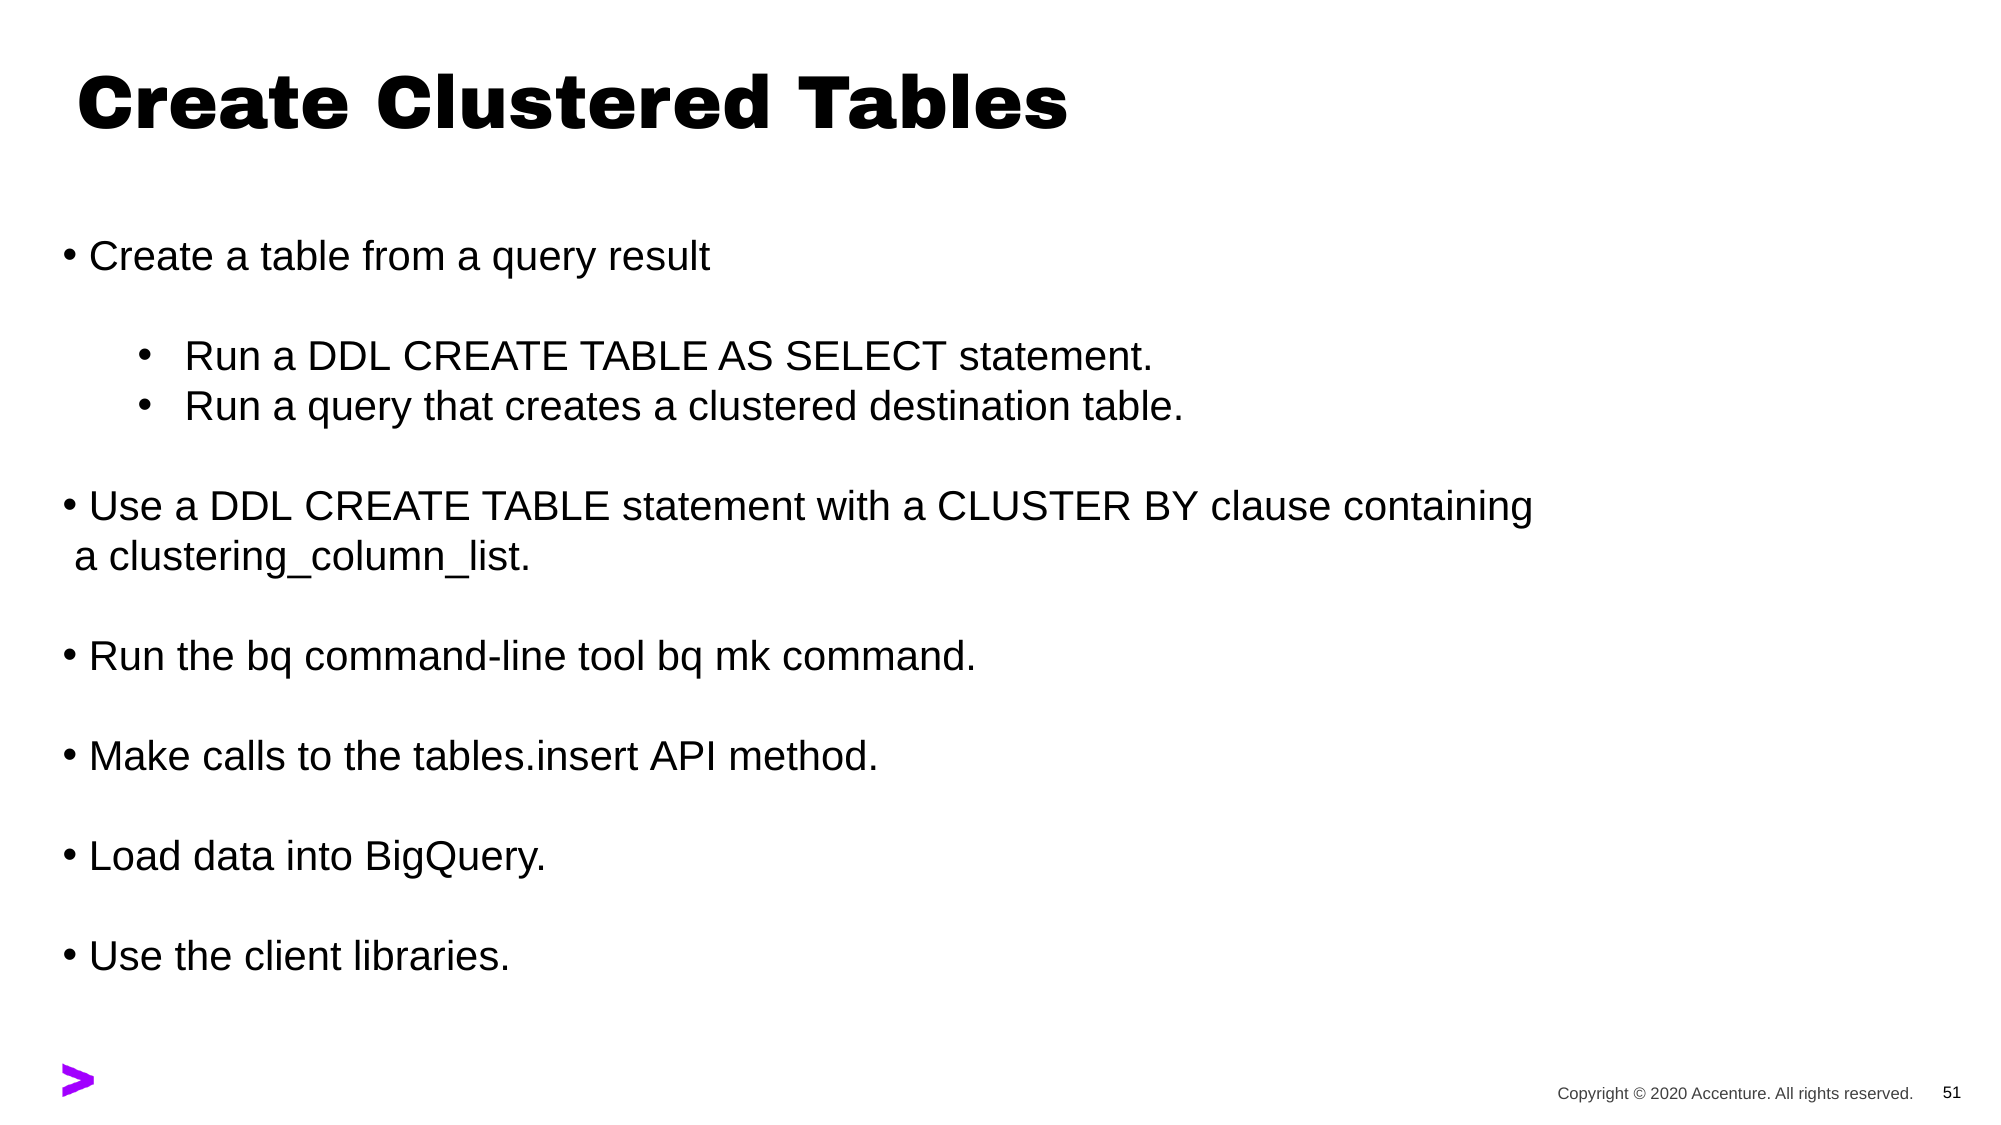

# Create Clustered Tables

 Create a table from a query result

Run a DDL CREATE TABLE AS SELECT statement.
Run a query that creates a clustered destination table.

 Use a DDL CREATE TABLE statement with a CLUSTER BY clause containing
 a clustering_column_list.

 Run the bq command-line tool bq mk command.

 Make calls to the tables.insert API method.

 Load data into BigQuery.

 Use the client libraries.

51